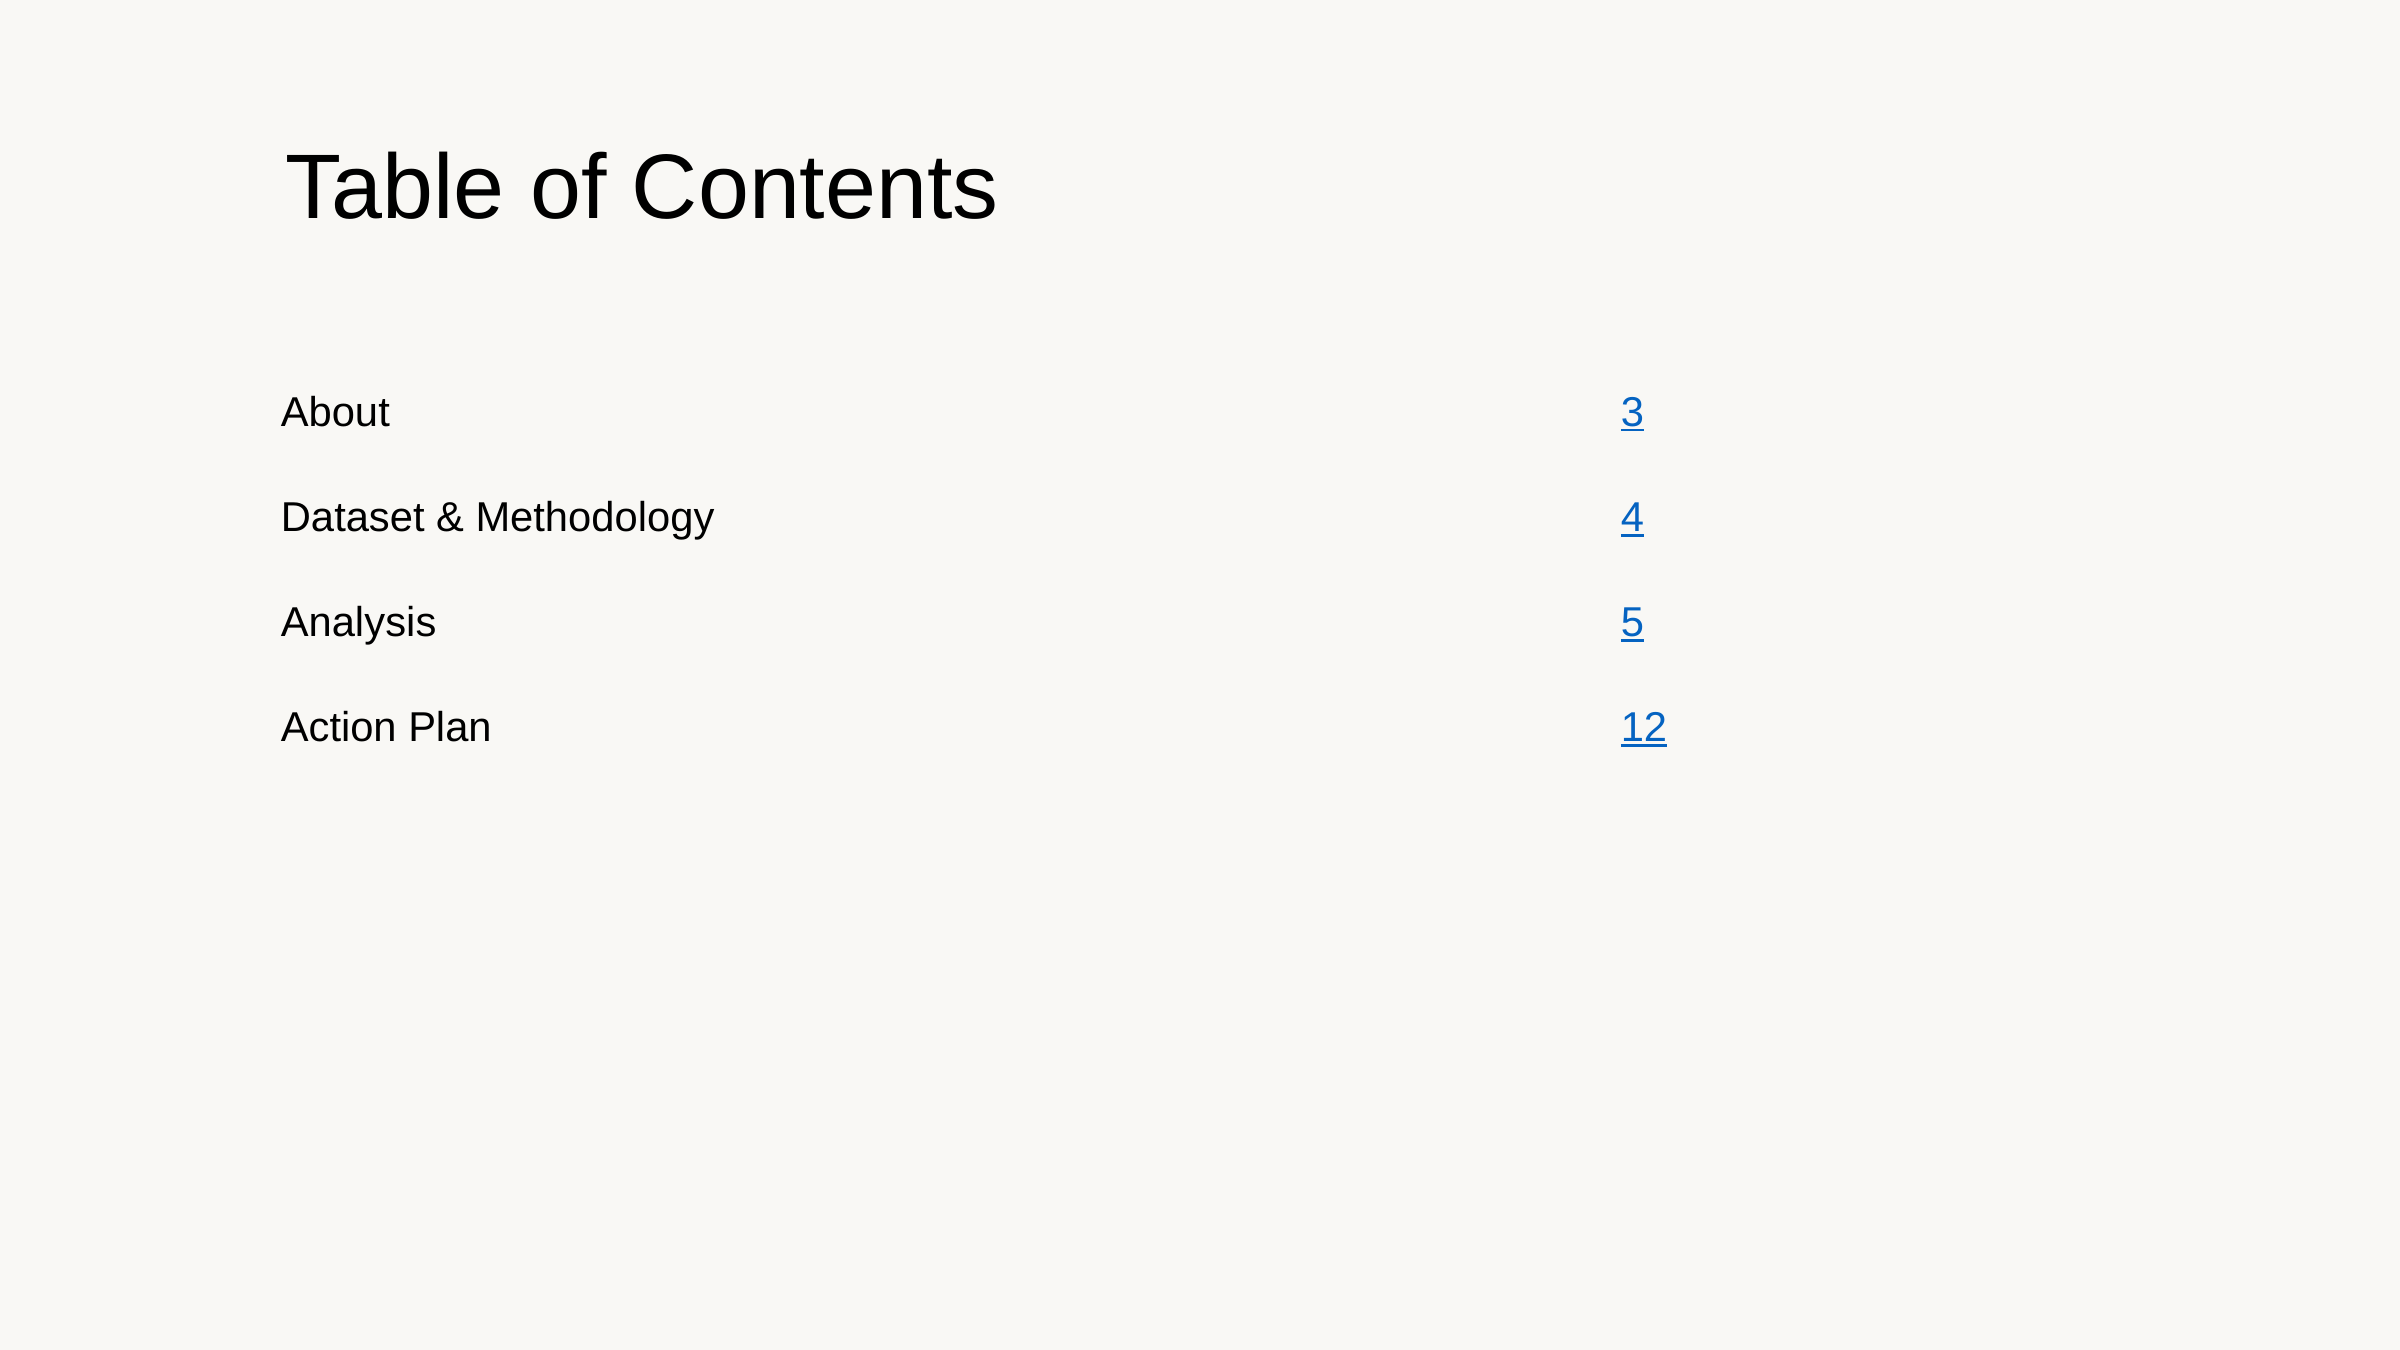

Table of Contents
| About | 3 |
| --- | --- |
| Dataset & Methodology | 4 |
| Analysis | 5 |
| Action Plan | 12 |